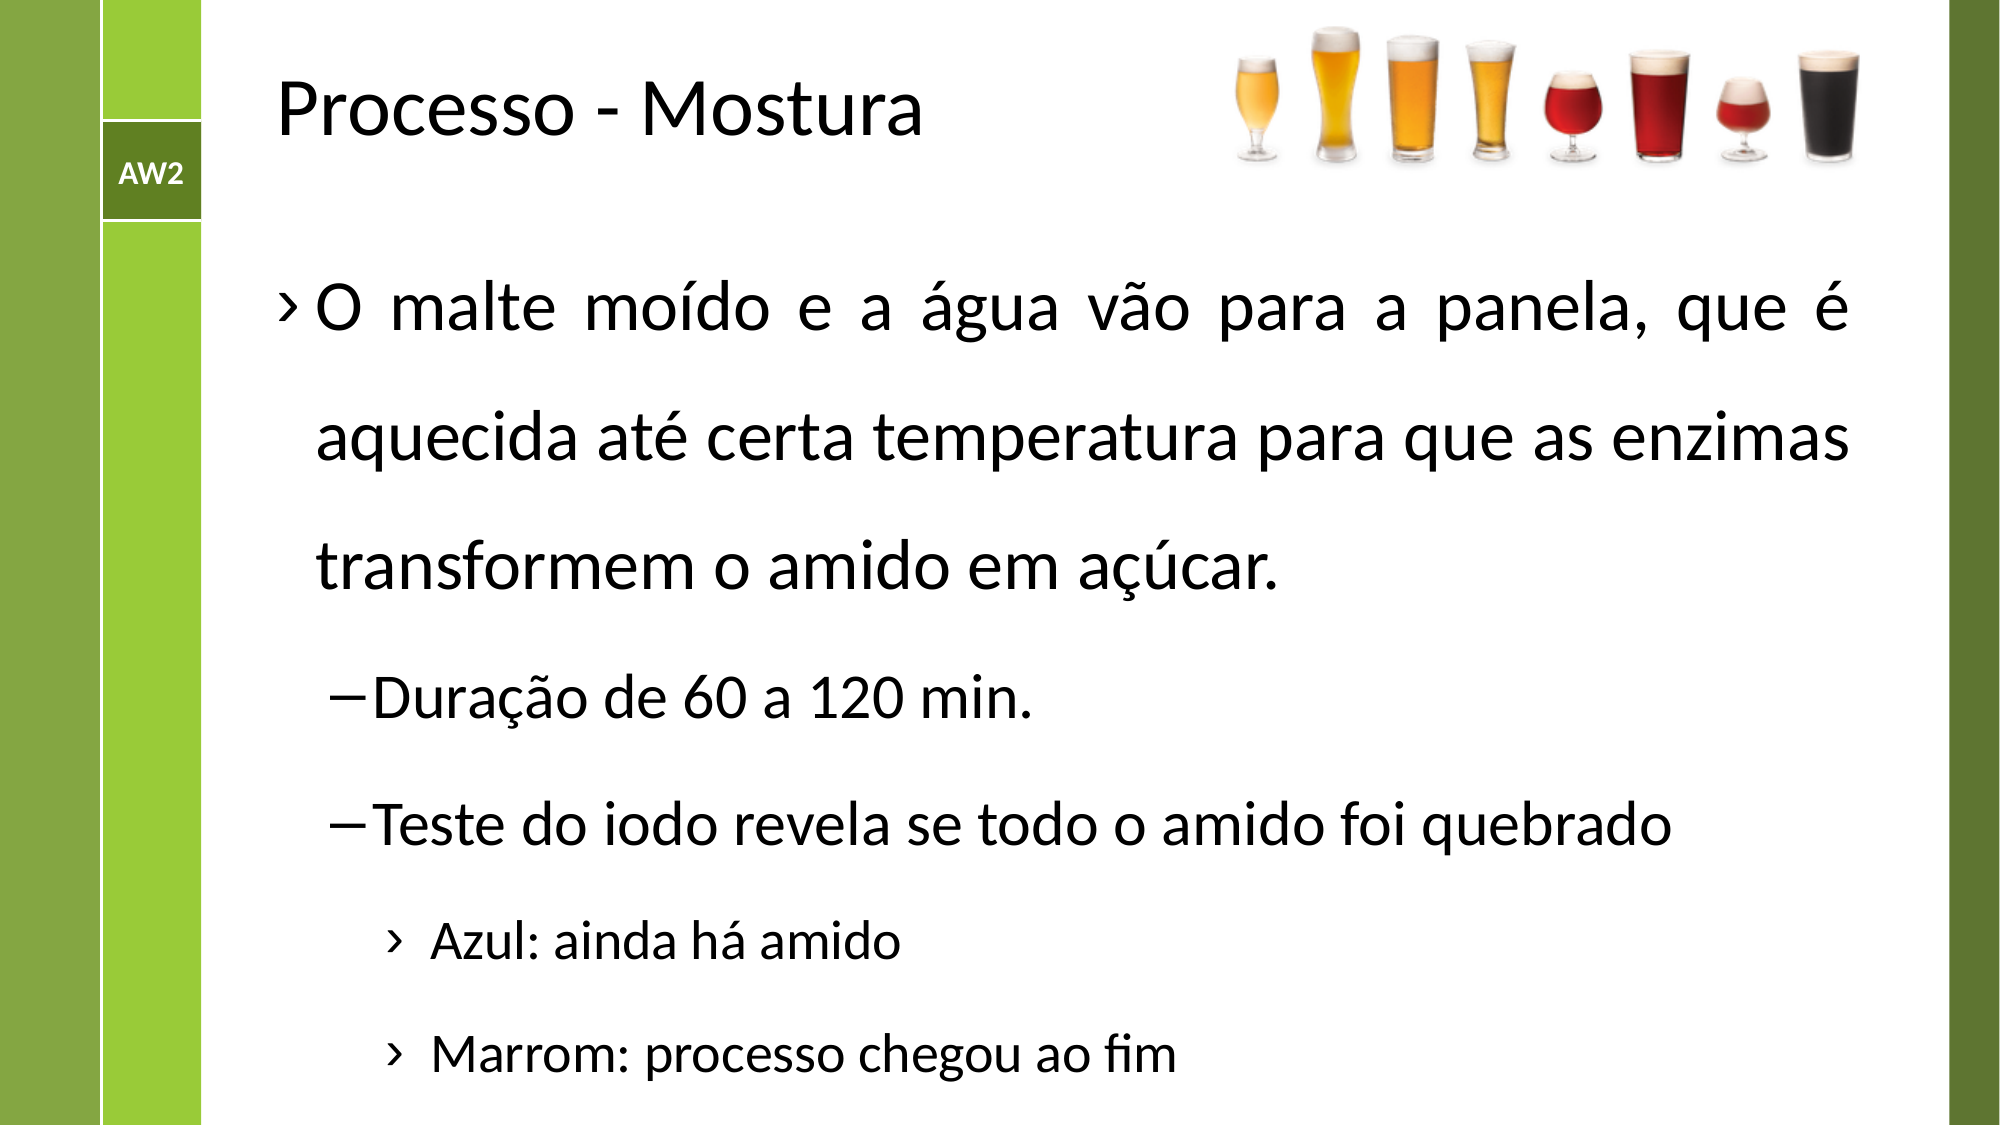

# Processo - Mostura
O malte moído e a água vão para a panela, que é aquecida até certa temperatura para que as enzimas transformem o amido em açúcar.
Duração de 60 a 120 min.
Teste do iodo revela se todo o amido foi quebrado
Azul: ainda há amido
Marrom: processo chegou ao fim